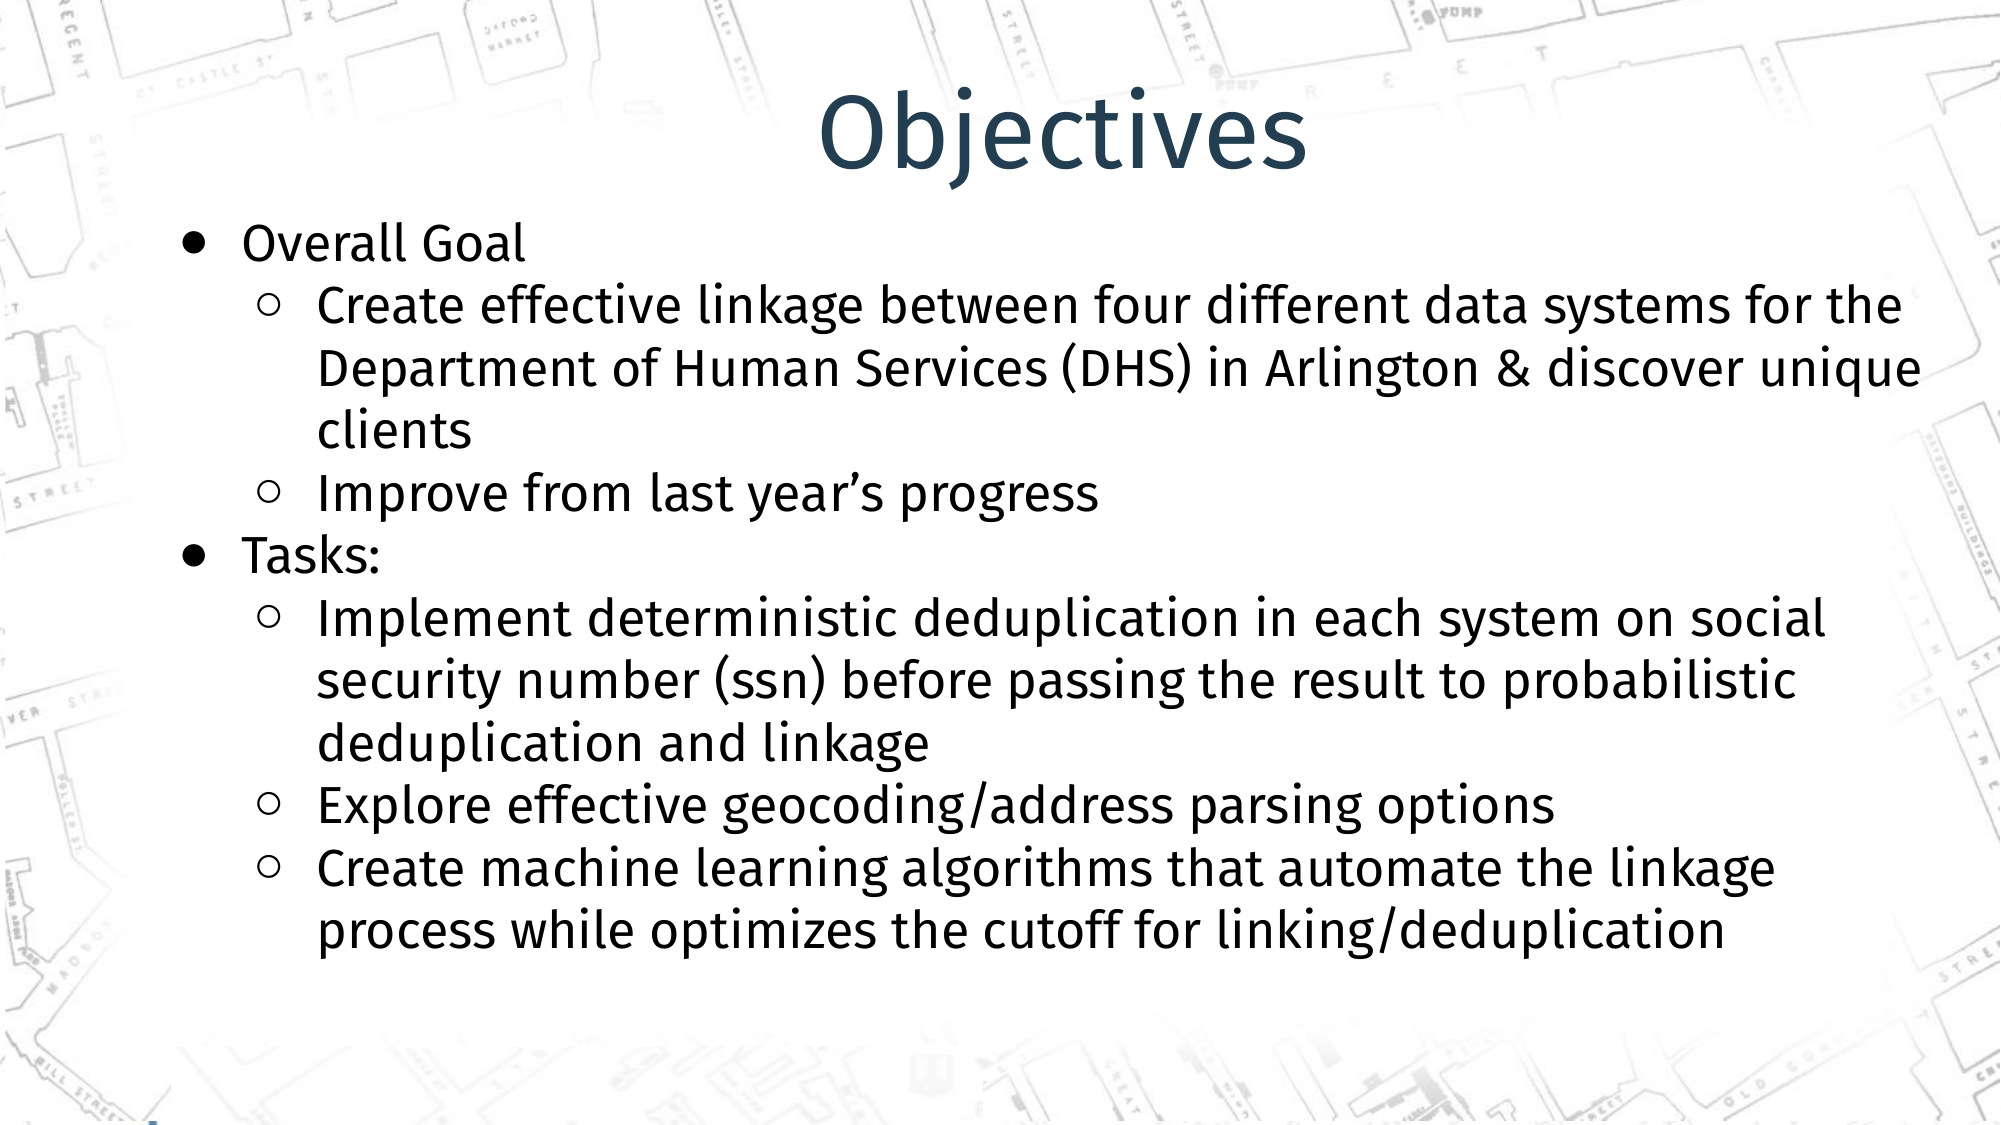

Objectives
Overall Goal
Create effective linkage between four different data systems for the Department of Human Services (DHS) in Arlington & discover unique clients
Improve from last year’s progress
Tasks:
Implement deterministic deduplication in each system on social security number (ssn) before passing the result to probabilistic deduplication and linkage
Explore effective geocoding/address parsing options
Create machine learning algorithms that automate the linkage process while optimizes the cutoff for linking/deduplication